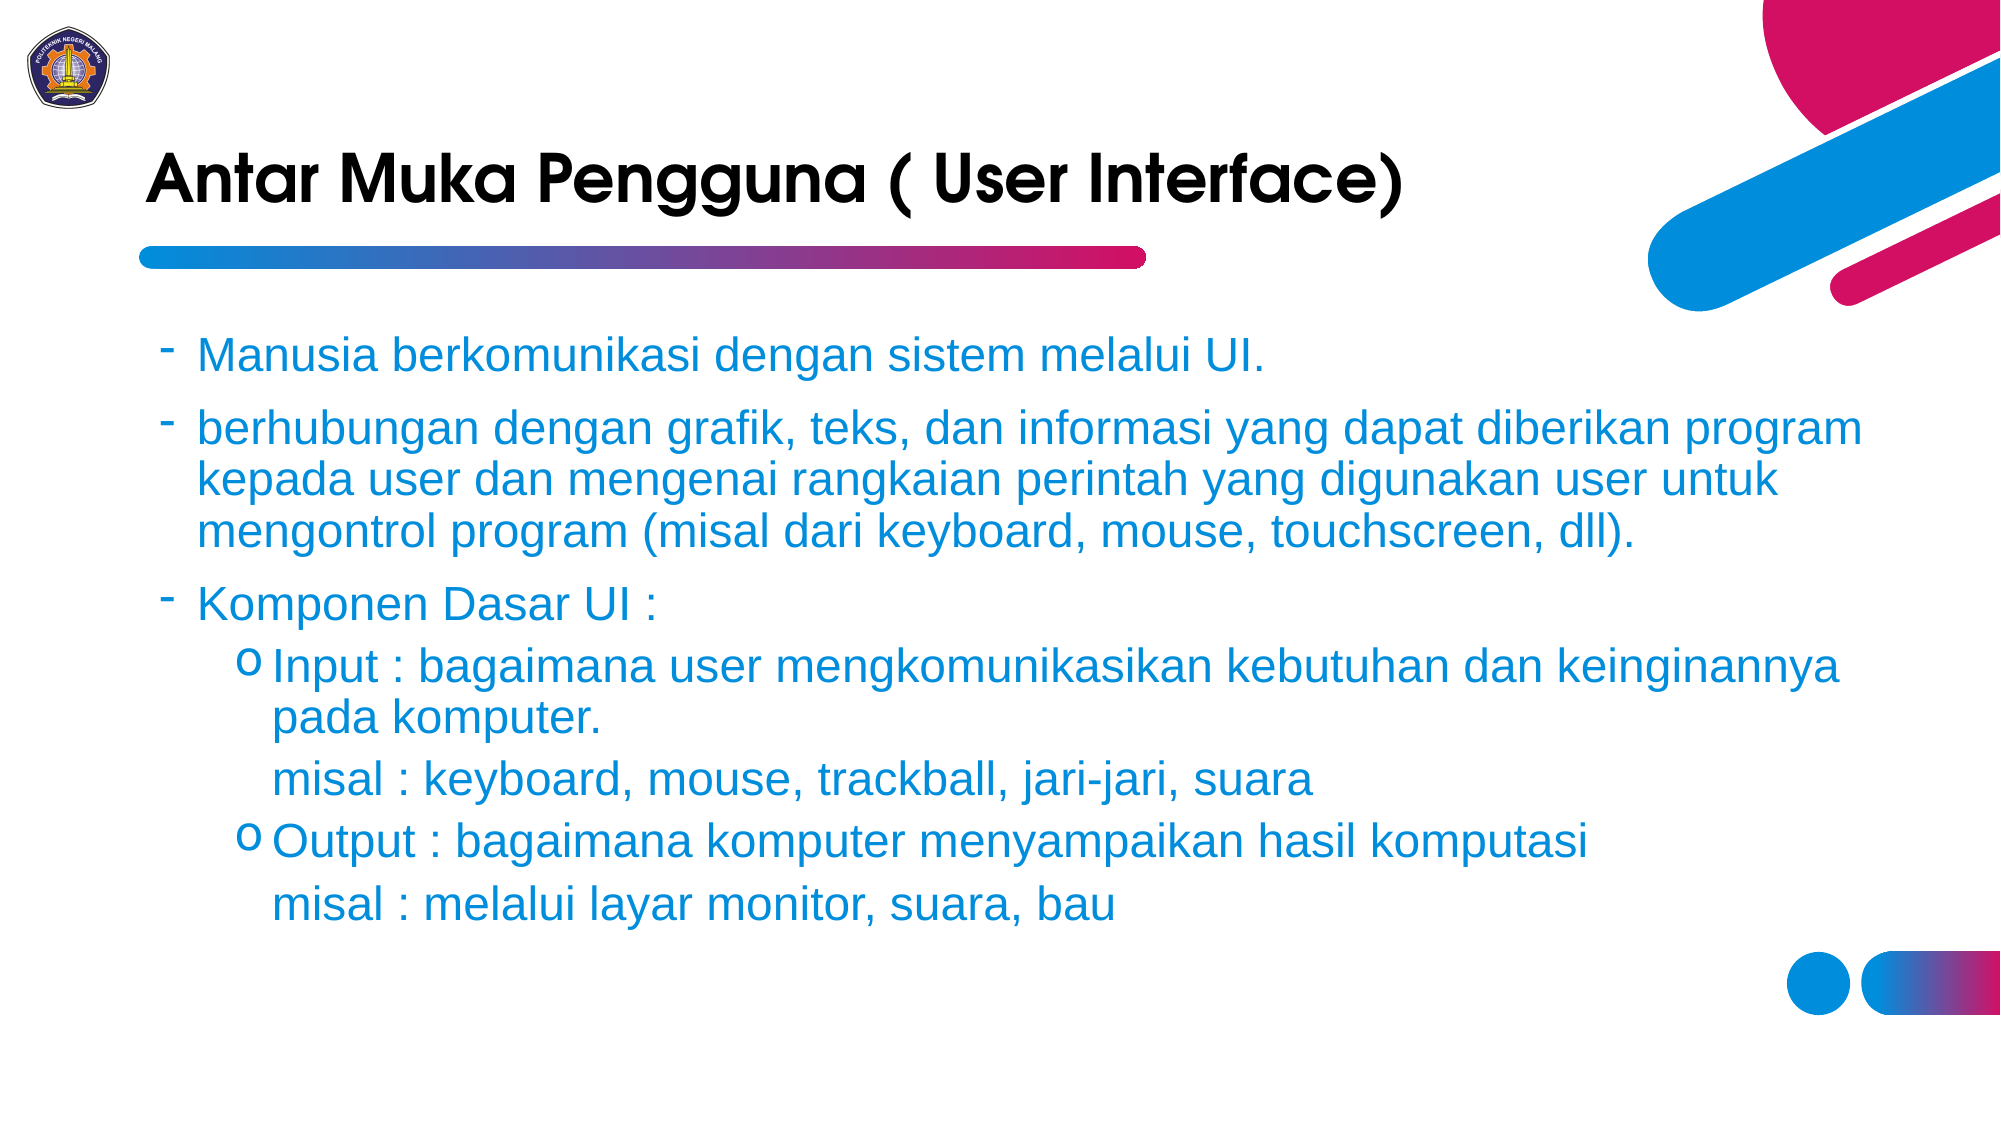

# Antar Muka Pengguna ( User Interface)
Manusia berkomunikasi dengan sistem melalui UI.
berhubungan dengan grafik, teks, dan informasi yang dapat diberikan program kepada user dan mengenai rangkaian perintah yang digunakan user untuk mengontrol program (misal dari keyboard, mouse, touchscreen, dll).
Komponen Dasar UI :
Input : bagaimana user mengkomunikasikan kebutuhan dan keinginannya pada komputer.
	misal : keyboard, mouse, trackball, jari-jari, suara
Output : bagaimana komputer menyampaikan hasil komputasi
	misal : melalui layar monitor, suara, bau